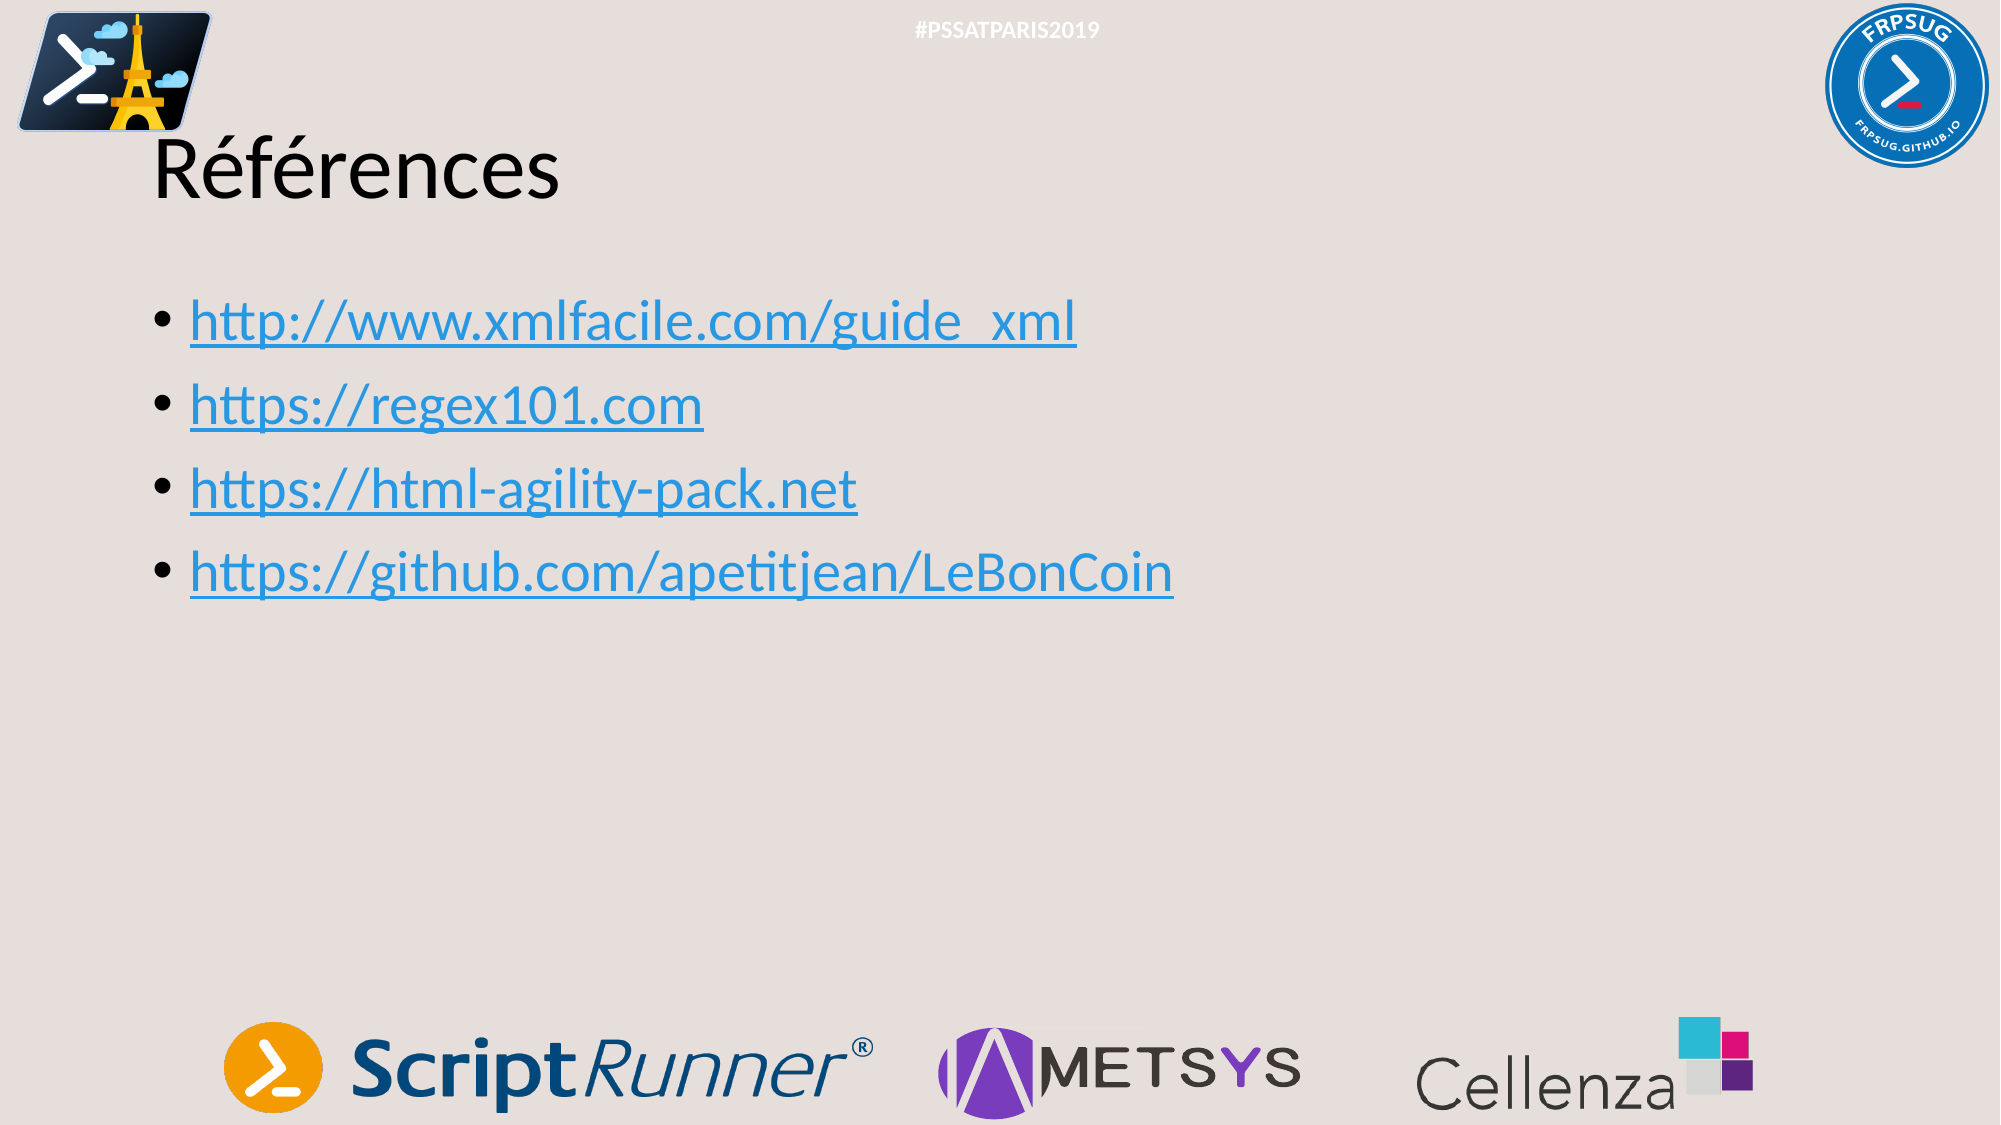

#PSSATPARIS2019
# Références
http://www.xmlfacile.com/guide_xml
https://regex101.com
https://html-agility-pack.net
https://github.com/apetitjean/LeBonCoin